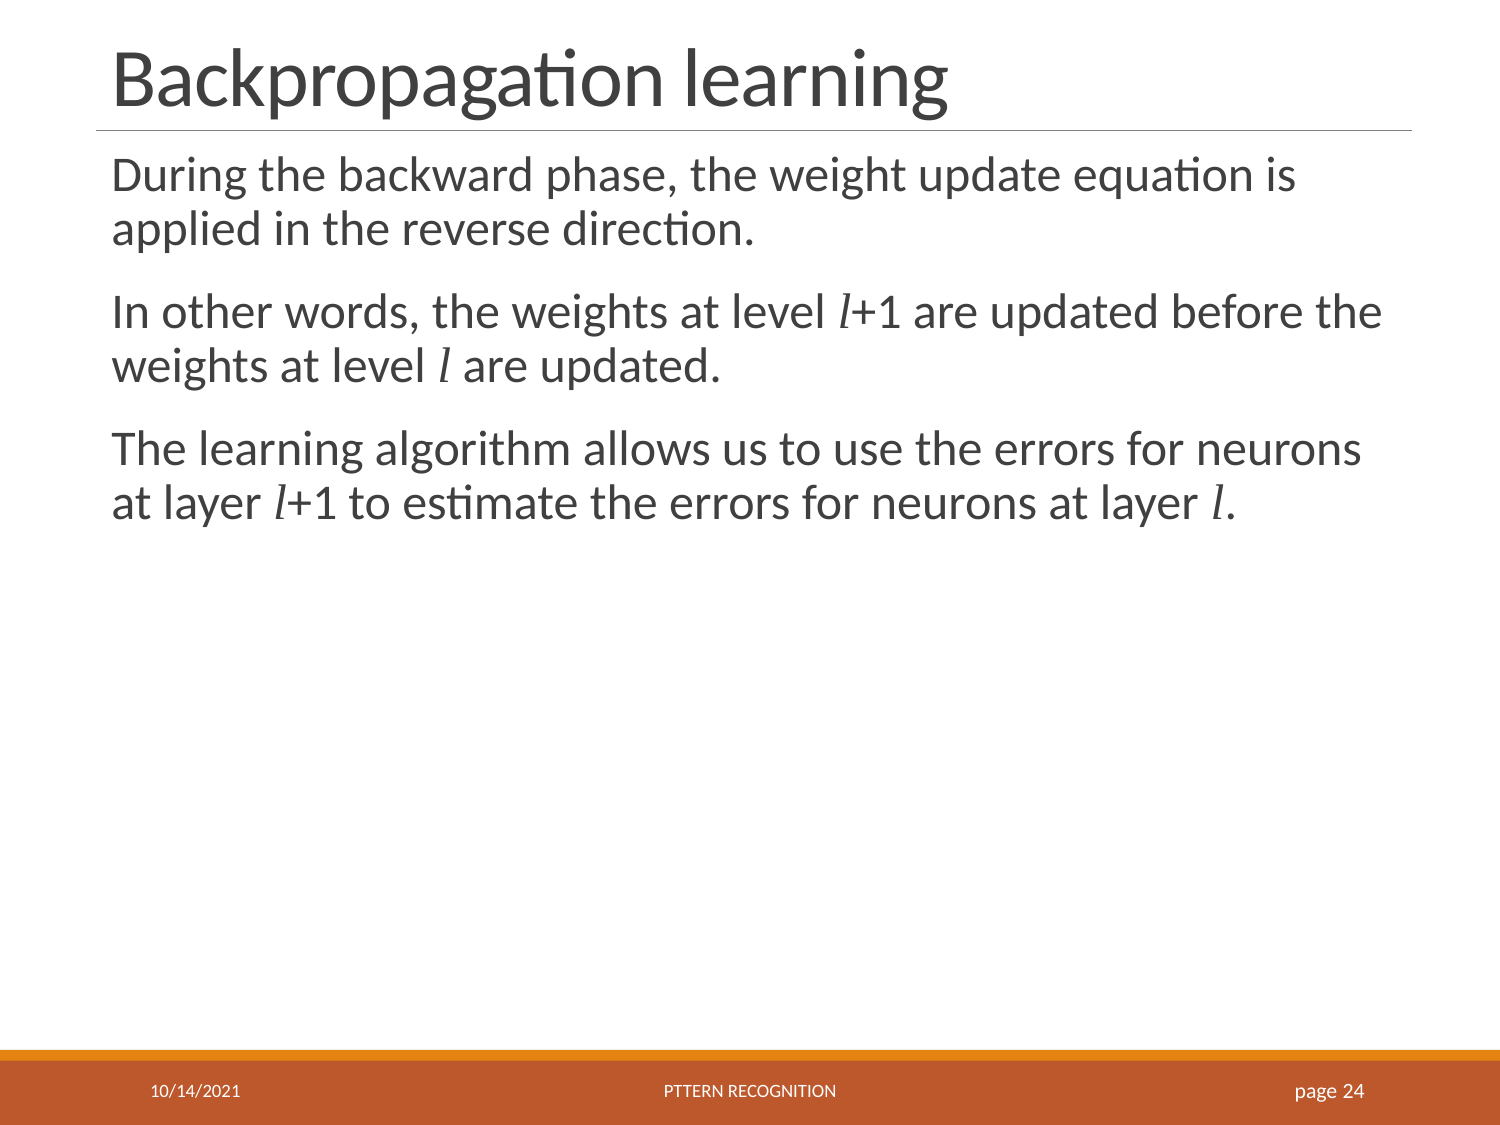

# Backpropagation learning
During the backward phase, the weight update equation is applied in the reverse direction.
In other words, the weights at level l+1 are updated before the weights at level l are updated.
The learning algorithm allows us to use the errors for neurons at layer l+1 to estimate the errors for neurons at layer l.

10/14/2021
Pttern recognition
 page 24